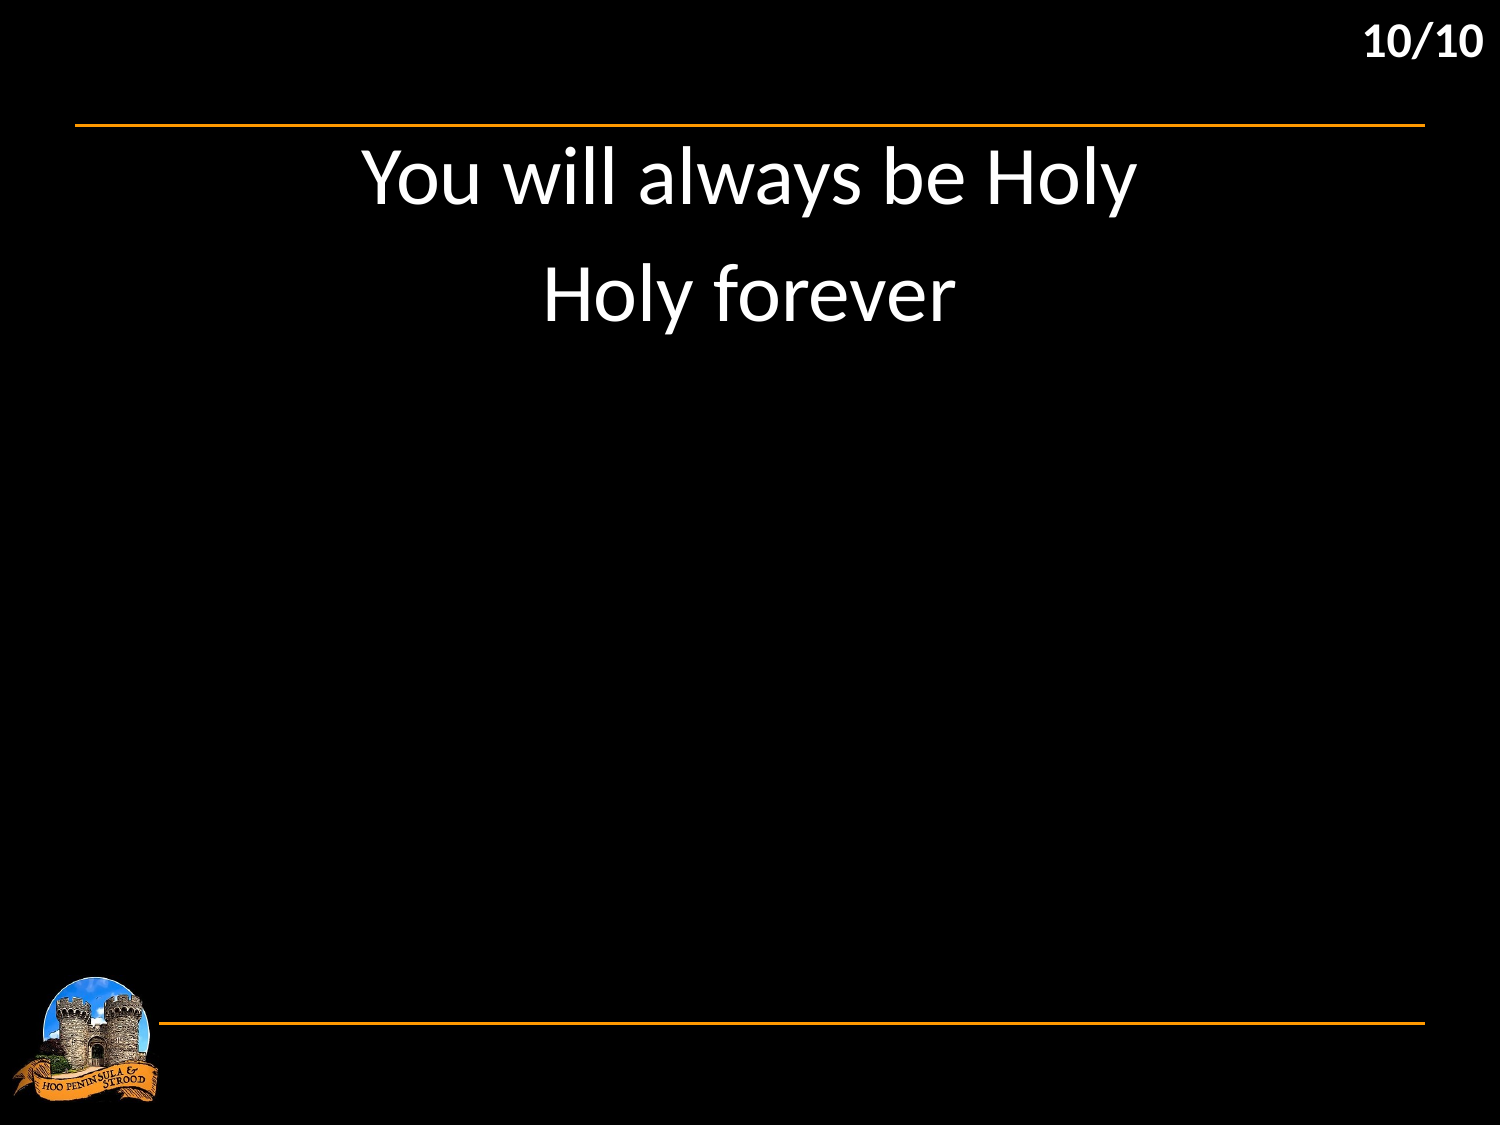

10/10
You will always be Holy
Holy forever